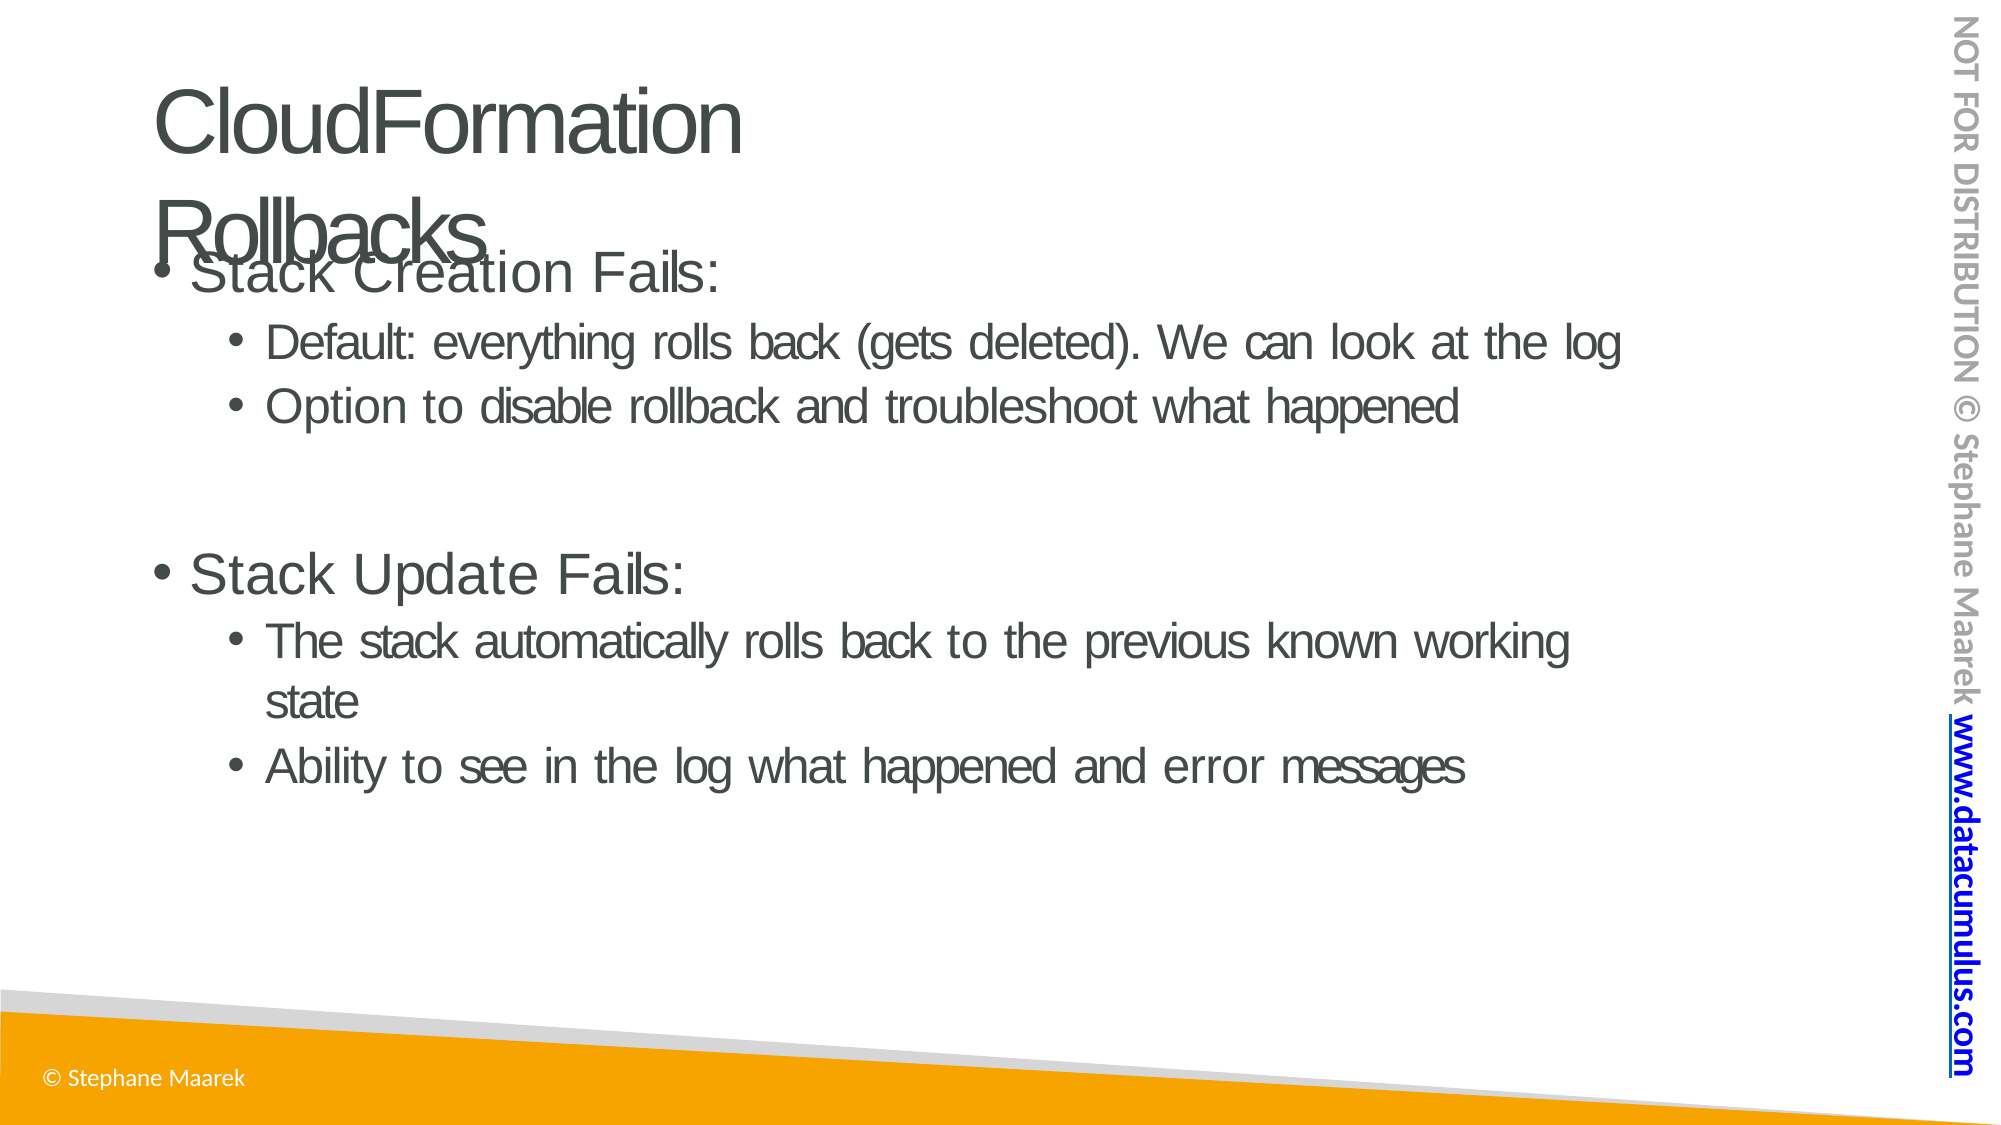

NOT FOR DISTRIBUTION © Stephane Maarek www.datacumulus.com
# CloudFormation Rollbacks
Stack Creation Fails:
Default: everything rolls back (gets deleted). We can look at the log
Option to disable rollback and troubleshoot what happened

Stack Update Fails:
The stack automatically rolls back to the previous known working state
Ability to see in the log what happened and error messages
© Stephane Maarek